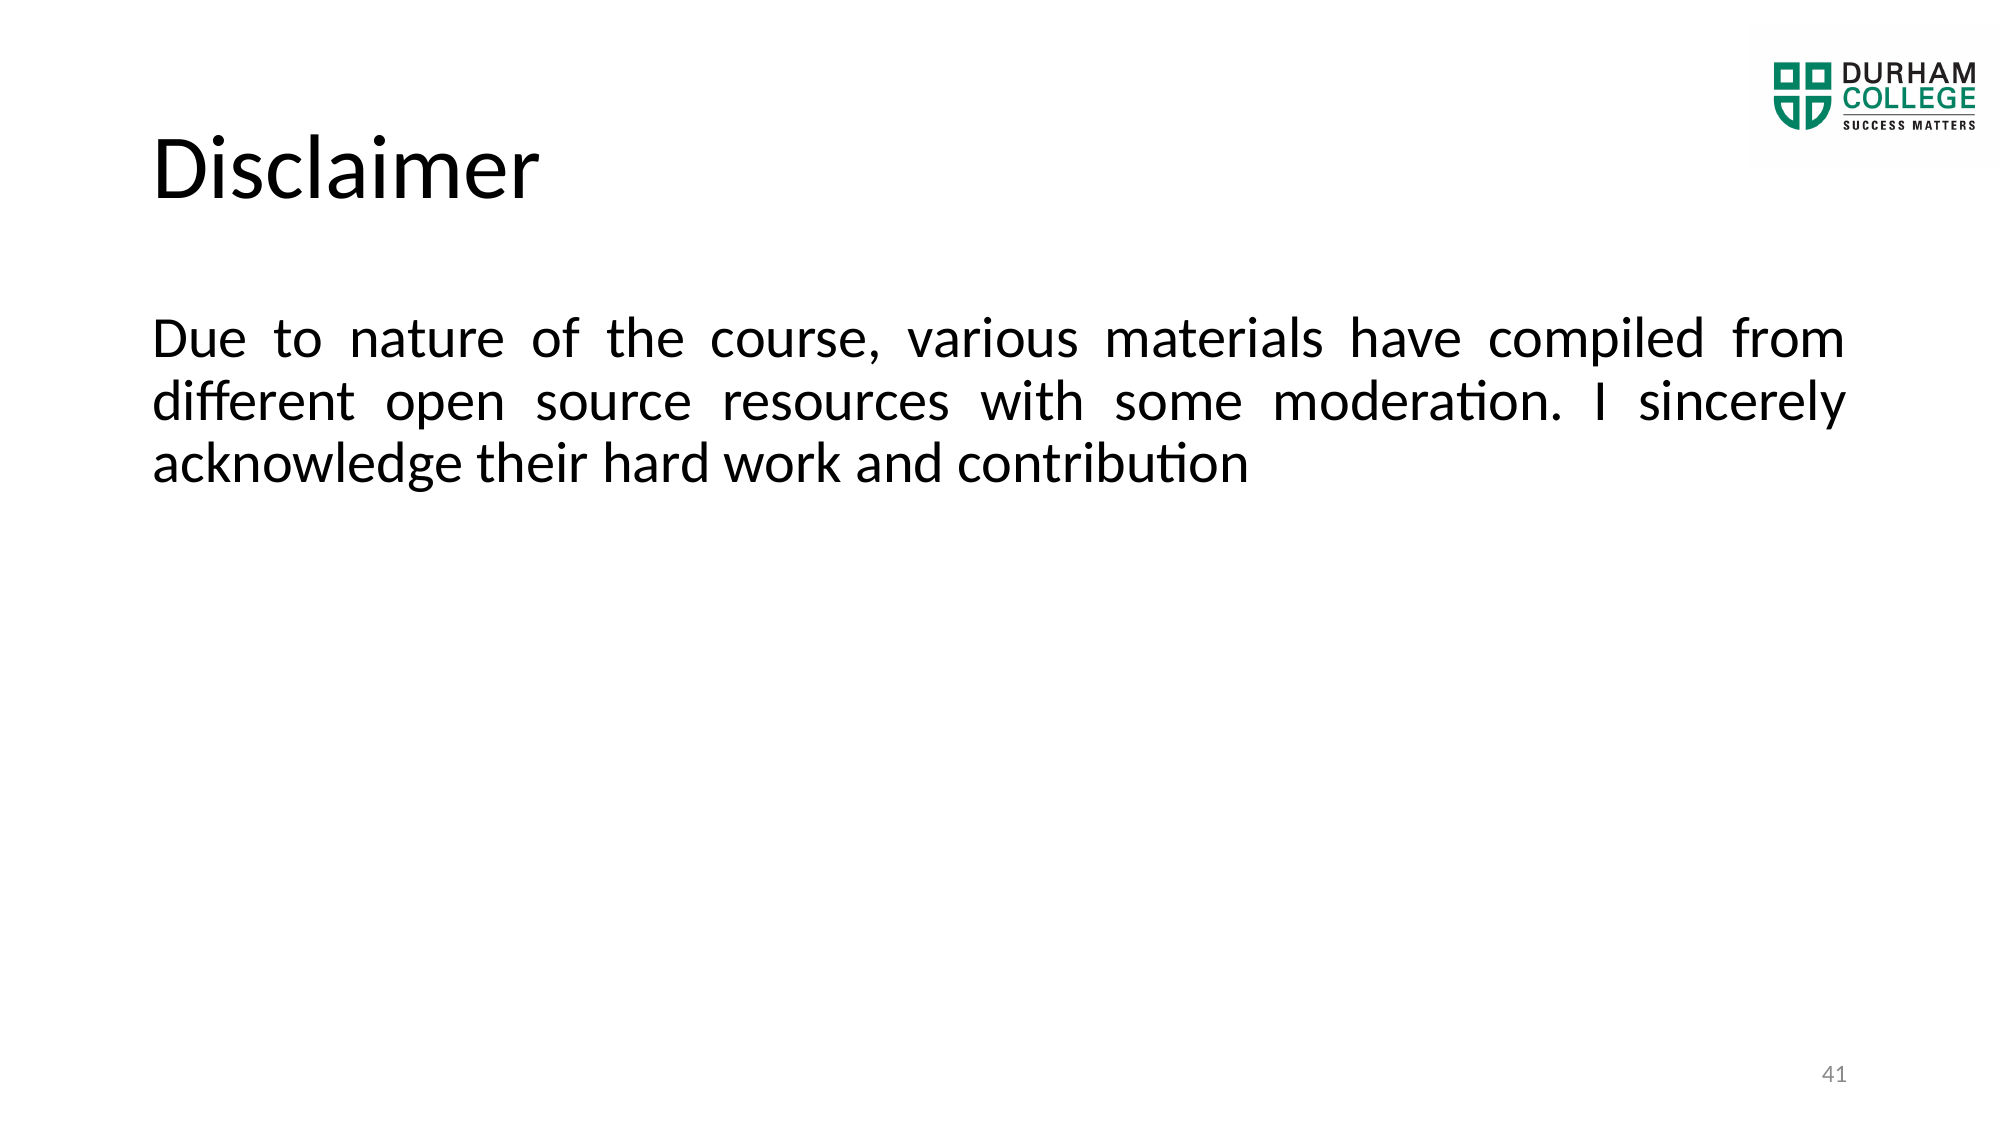

# Disclaimer
Due to nature of the course, various materials have compiled from different open source resources with some moderation. I sincerely acknowledge their hard work and contribution
41